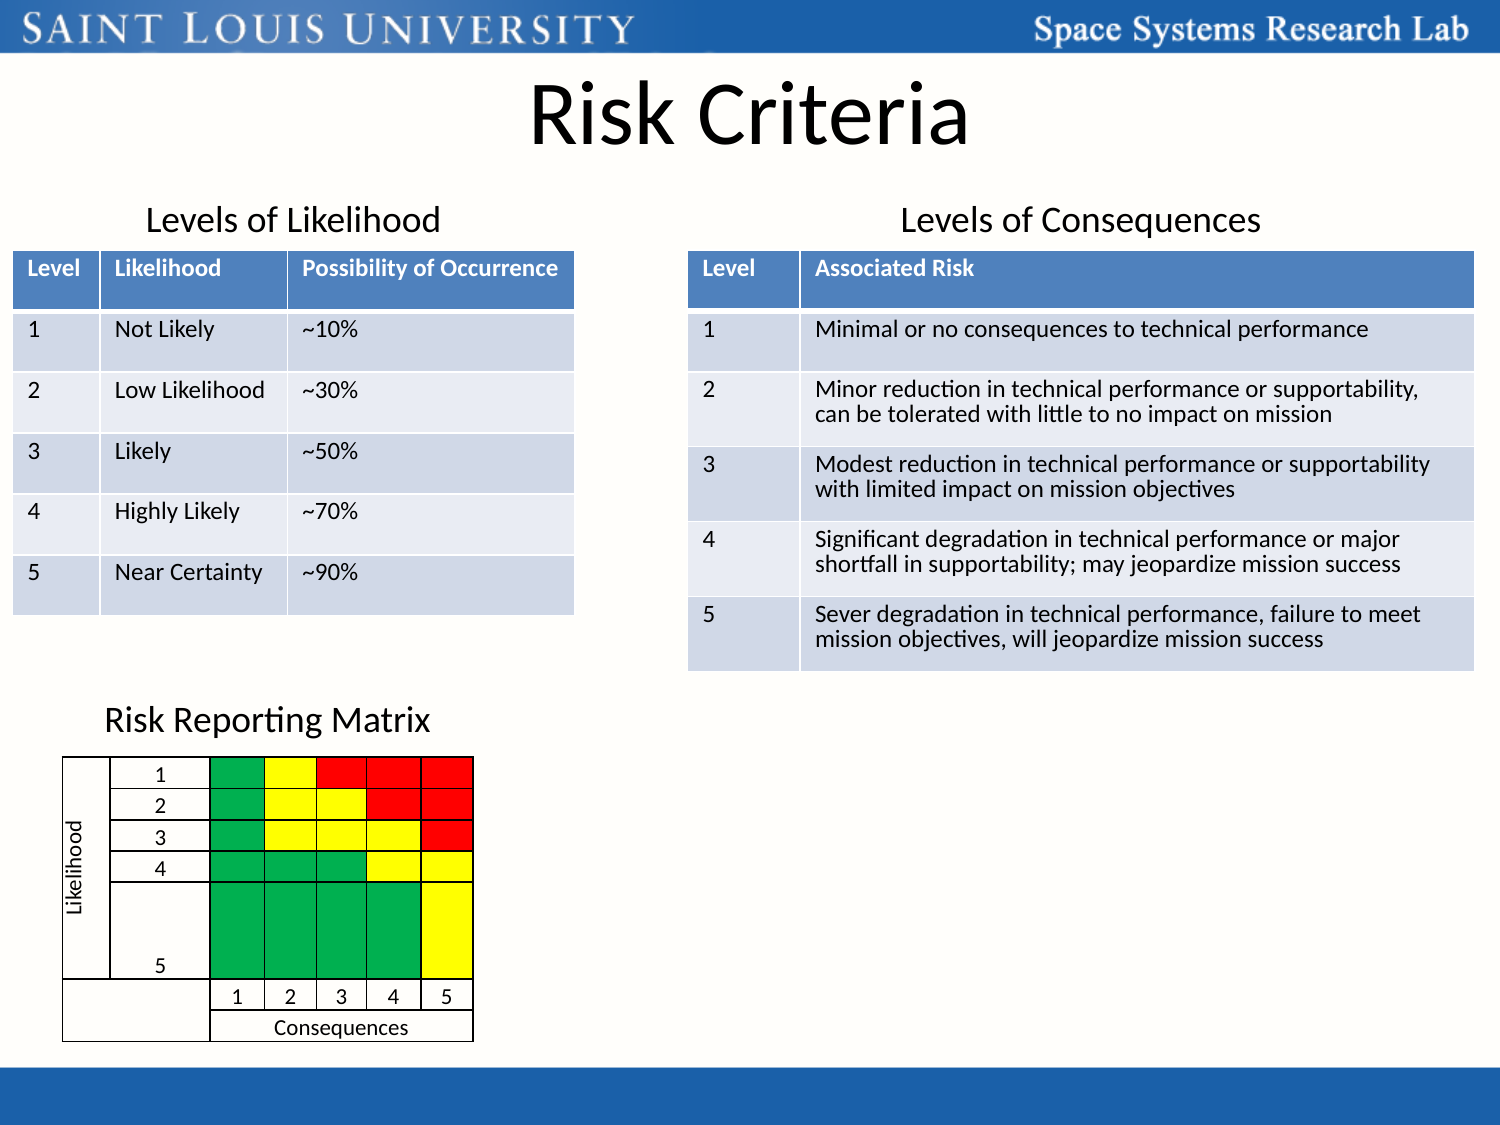

Risk Criteria
Levels of Likelihood
Levels of Consequences
| Level | Associated Risk |
| --- | --- |
| 1 | Minimal or no consequences to technical performance |
| 2 | Minor reduction in technical performance or supportability, can be tolerated with little to no impact on mission |
| 3 | Modest reduction in technical performance or supportability with limited impact on mission objectives |
| 4 | Significant degradation in technical performance or major shortfall in supportability; may jeopardize mission success |
| 5 | Sever degradation in technical performance, failure to meet mission objectives, will jeopardize mission success |
| Level | Likelihood | Possibility of Occurrence |
| --- | --- | --- |
| 1 | Not Likely | ~10% |
| 2 | Low Likelihood | ~30% |
| 3 | Likely | ~50% |
| 4 | Highly Likely | ~70% |
| 5 | Near Certainty | ~90% |
Risk Reporting Matrix
| Likelihood | 1 |  |  |  |  |  |
| --- | --- | --- | --- | --- | --- | --- |
|  | 2 |  |  |  |  |  |
|  | 3 |  |  |  |  |  |
|  | 4 |  |  |  |  |  |
|  | 5 |  |  |  |  |  |
|  |  | 1 | 2 | 3 | 4 | 5 |
|  |  | Consequences |  |  |  |  |